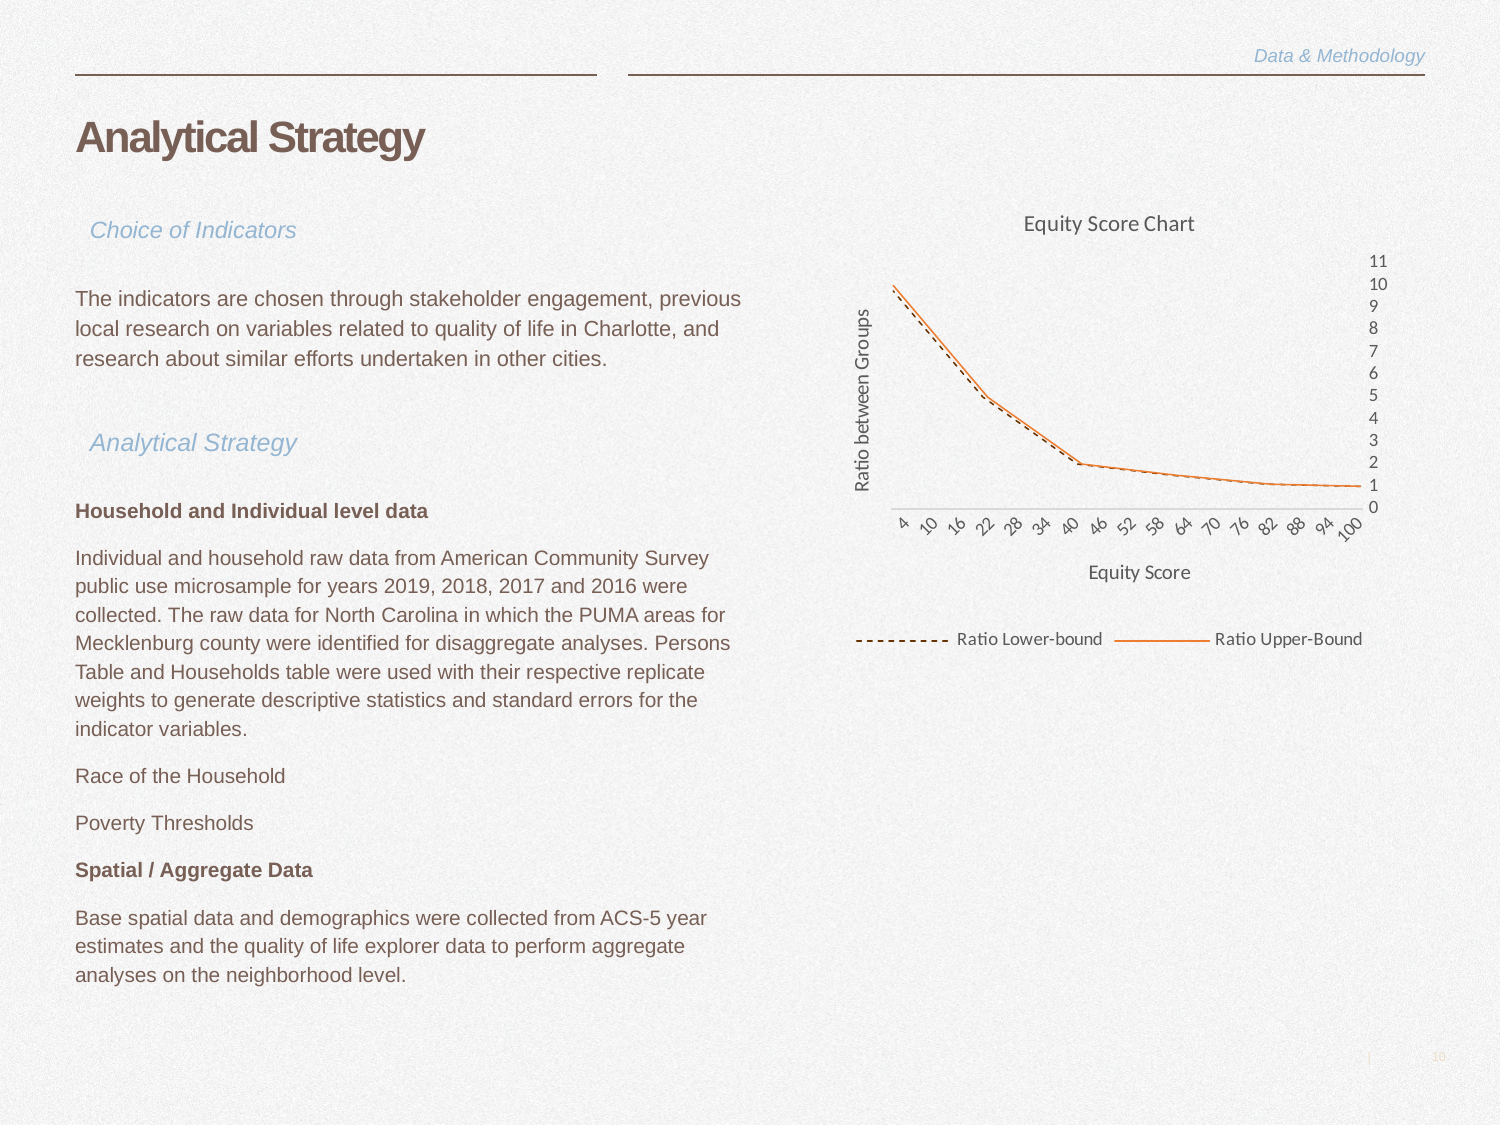

Data & Methodology
# Analytical Strategy

### Chart: Equity Score Chart

| Category | Ratio Lower-bound | Ratio Upper-Bound |
|---|---|---|
| 100 | 1.0 | 1.004 |
| 99 | 1.005 | 1.009 |
| 98 | 1.01 | 1.014 |
| 97 | 1.015 | 1.019 |
| 96 | 1.02 | 1.024 |
| 95 | 1.025 | 1.029 |
| 94 | 1.03 | 1.034 |
| 93 | 1.035 | 1.039 |
| 92 | 1.04 | 1.044 |
| 91 | 1.045 | 1.049 |
| 90 | 1.05 | 1.054 |
| 89 | 1.055 | 1.059 |
| 88 | 1.06 | 1.064 |
| 87 | 1.065 | 1.069 |
| 86 | 1.07 | 1.074 |
| 85 | 1.075 | 1.079 |
| 84 | 1.08 | 1.084 |
| 83 | 1.085 | 1.089 |
| 82 | 1.09 | 1.094 |
| 81 | 1.095 | 1.099 |
| 80 | 1.1 | 1.119 |
| 79 | 1.12 | 1.139 |
| 78 | 1.14 | 1.159 |
| 77 | 1.16 | 1.179 |
| 76 | 1.18 | 1.199 |
| 75 | 1.2 | 1.219 |
| 74 | 1.22 | 1.239 |
| 73 | 1.24 | 1.259 |
| 72 | 1.26 | 1.279 |
| 71 | 1.28 | 1.299 |
| 70 | 1.3 | 1.319 |
| 69 | 1.32 | 1.339 |
| 68 | 1.34 | 1.359 |
| 67 | 1.36 | 1.379 |
| 66 | 1.38 | 1.399 |
| 65 | 1.4 | 1.419 |
| 64 | 1.42 | 1.439 |
| 63 | 1.44 | 1.459 |
| 62 | 1.46 | 1.479 |
| 61 | 1.48 | 1.499 |
| 60 | 1.5 | 1.524 |
| 59 | 1.525 | 1.549 |
| 58 | 1.55 | 1.574 |
| 57 | 1.575 | 1.599 |
| 56 | 1.6 | 1.624 |
| 55 | 1.625 | 1.649 |
| 54 | 1.65 | 1.674 |
| 53 | 1.675 | 1.699 |
| 52 | 1.7 | 1.724 |
| 51 | 1.725 | 1.749 |
| 50 | 1.75 | 1.774 |
| 49 | 1.775 | 1.799 |
| 48 | 1.8 | 1.824 |
| 47 | 1.825 | 1.849 |
| 46 | 1.85 | 1.874 |
| 45 | 1.875 | 1.899 |
| 44 | 1.9 | 1.924 |
| 43 | 1.925 | 1.949 |
| 42 | 1.95 | 1.974 |
| 41 | 1.975 | 1.999 |
| 40 | 2.0 | 2.149 |
| 39 | 2.15 | 2.299 |
| 38 | 2.3 | 2.449 |
| 37 | 2.45 | 2.599 |
| 36 | 2.6 | 2.749 |
| 35 | 2.75 | 2.899 |
| 34 | 2.9 | 3.049 |
| 33 | 3.05 | 3.199 |
| 32 | 3.2 | 3.349 |
| 31 | 3.35 | 3.499 |
| 30 | 3.5 | 3.649 |
| 29 | 3.65 | 3.799 |
| 28 | 3.8 | 3.949 |
| 27 | 3.95 | 4.099 |
| 26 | 4.1 | 4.249 |
| 25 | 4.25 | 4.399 |
| 24 | 4.4 | 4.549 |
| 23 | 4.55 | 4.699 |
| 22 | 4.7 | 4.849 |
| 21 | 4.85 | 4.999 |
| 20 | 5.0 | 5.249 |
| 19 | 5.25 | 5.499 |
| 18 | 5.5 | 5.749 |
| 17 | 5.75 | 5.999 |
| 16 | 6.0 | 6.249 |
| 15 | 6.25 | 6.499 |
| 14 | 6.5 | 6.749 |
| 13 | 6.75 | 6.999 |
| 12 | 7.0 | 7.249 |
| 11 | 7.25 | 7.499 |
| 10 | 7.5 | 7.749 |
| 9 | 7.75 | 7.999 |
| 8 | 8.0 | 8.249 |
| 7 | 8.25 | 8.499 |
| 6 | 8.5 | 8.749 |
| 5 | 8.75 | 8.999 |
| 4 | 9.0 | 9.249 |
| 3 | 9.25 | 9.499 |
| 2 | 9.5 | 9.749 |
| 1 | 9.75 | 9.999 |
Choice of Indicators

The indicators are chosen through stakeholder engagement, previous local research on variables related to quality of life in Charlotte, and research about similar efforts undertaken in other cities.

Analytical Strategy

Household and Individual level data
Individual and household raw data from American Community Survey public use microsample for years 2019, 2018, 2017 and 2016 were collected. The raw data for North Carolina in which the PUMA areas for Mecklenburg county were identified for disaggregate analyses. Persons Table and Households table were used with their respective replicate weights to generate descriptive statistics and standard errors for the indicator variables.
Race of the Household
Poverty Thresholds
Spatial / Aggregate Data
Base spatial data and demographics were collected from ACS-5 year estimates and the quality of life explorer data to perform aggregate analyses on the neighborhood level.